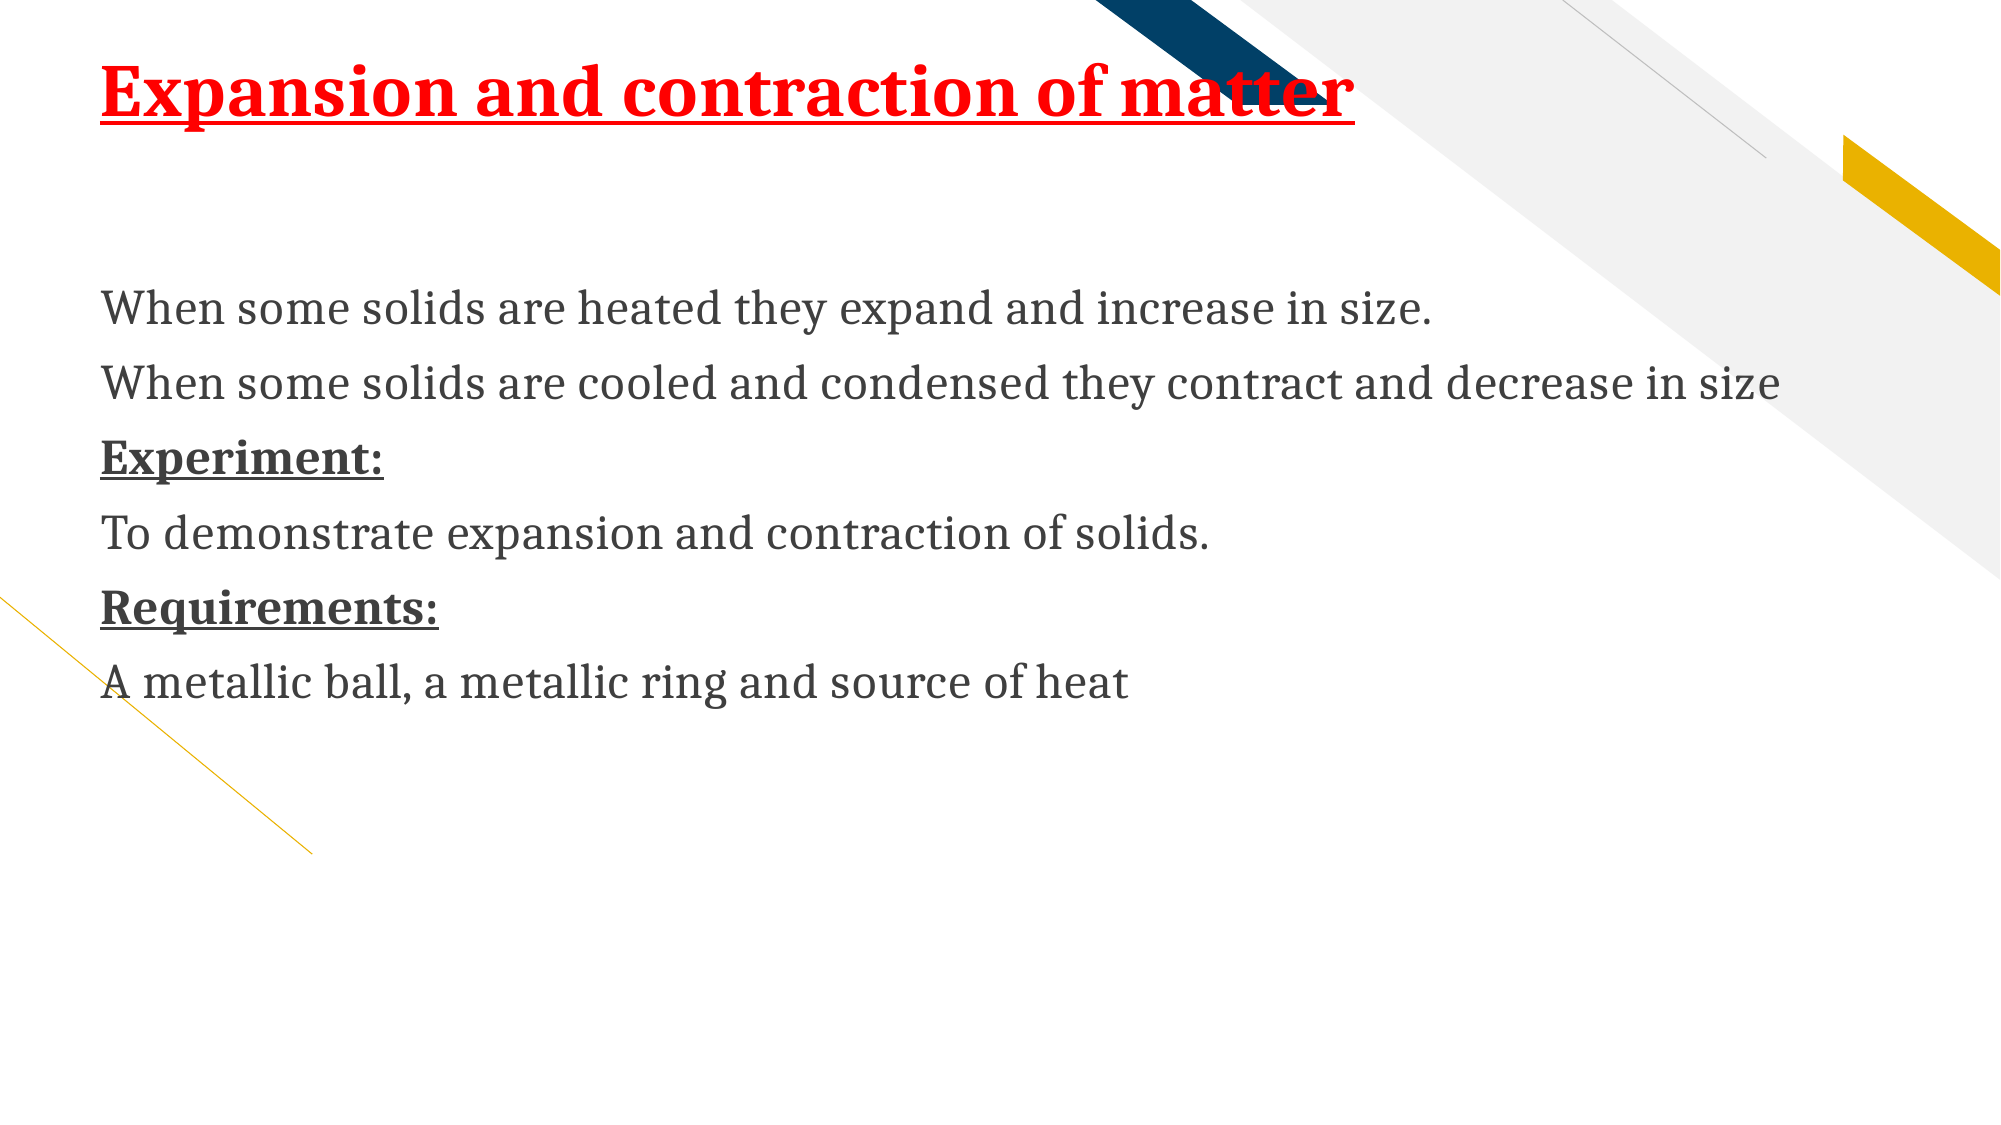

# Expansion and contraction of matter
When some solids are heated they expand and increase in size.
When some solids are cooled and condensed they contract and decrease in size
Experiment:
To demonstrate expansion and contraction of solids.
Requirements:
A metallic ball, a metallic ring and source of heat